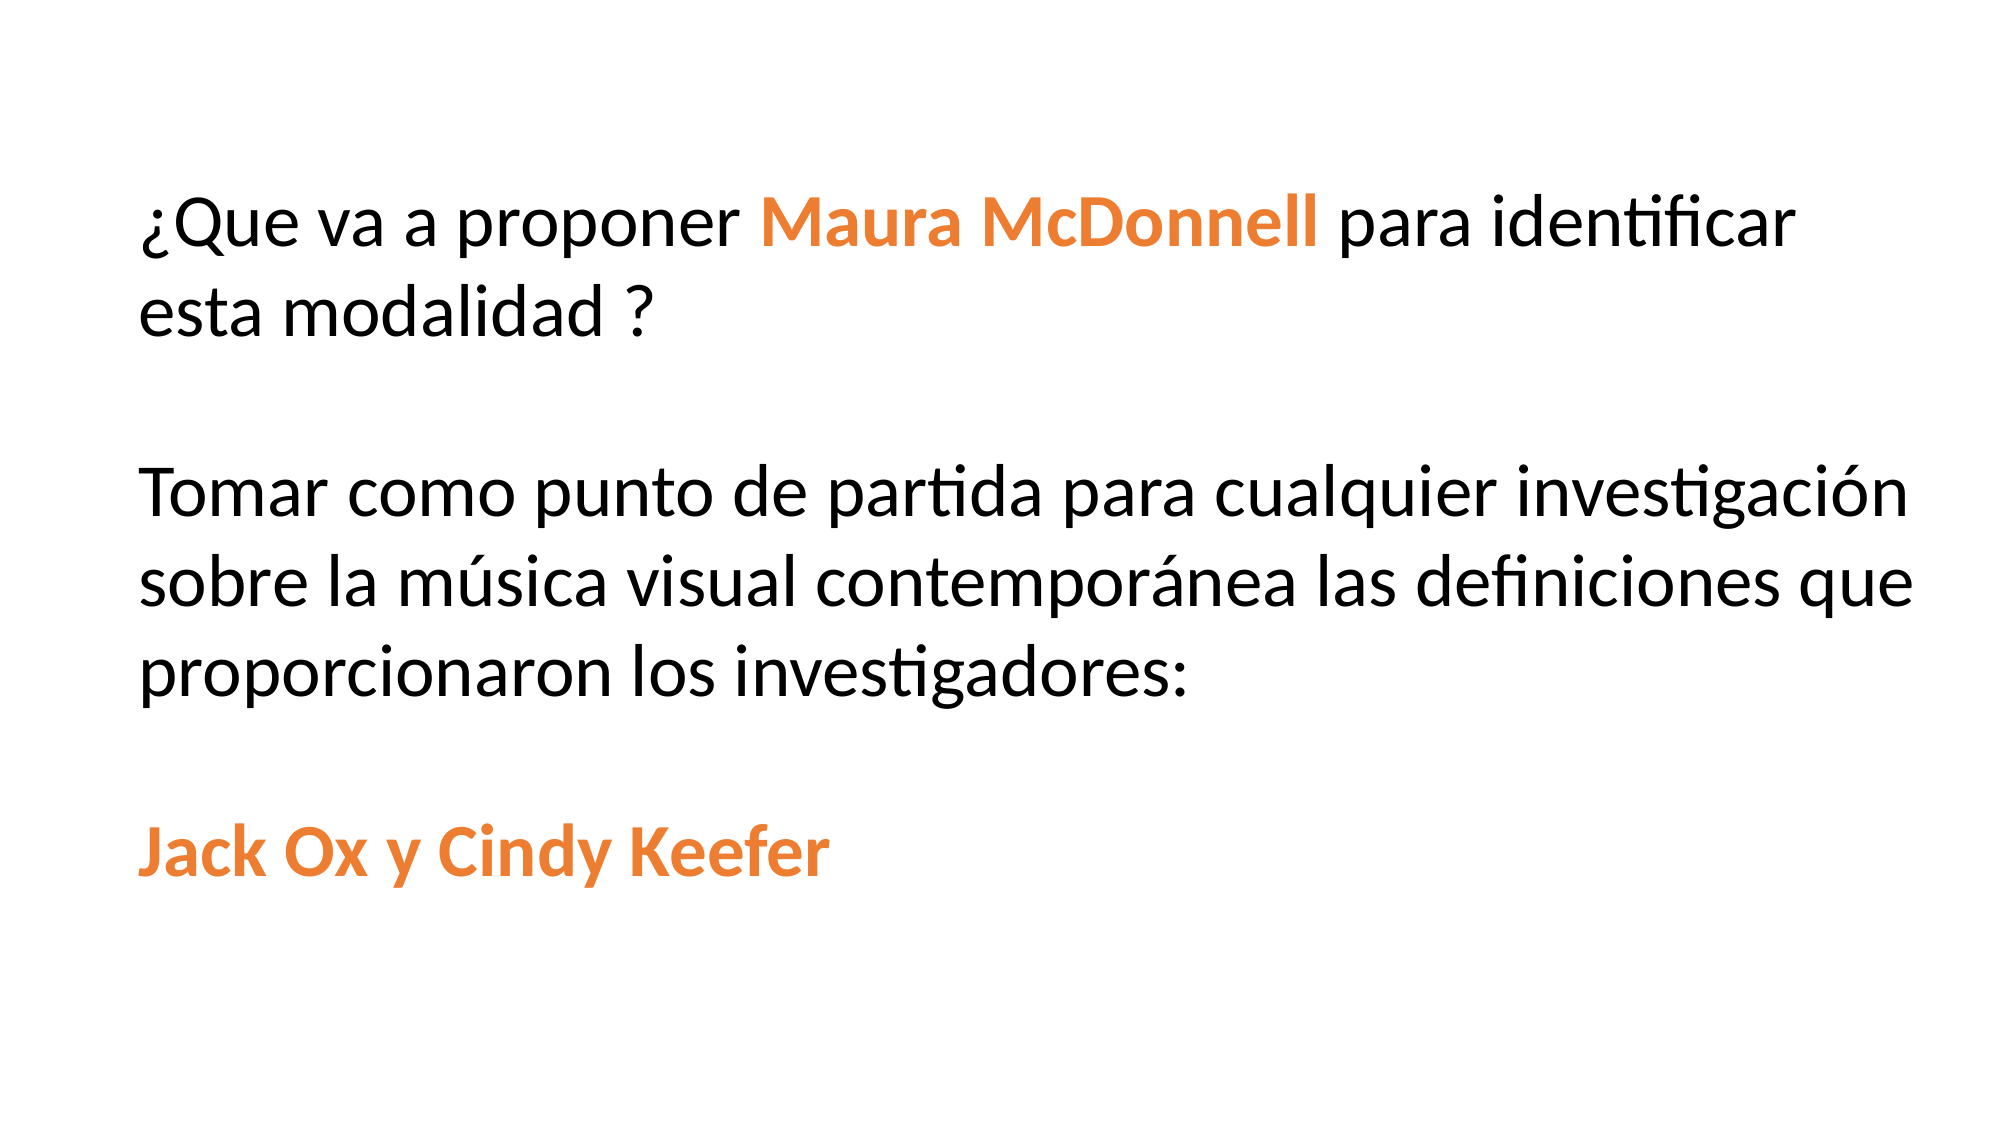

¿Que va a proponer Maura McDonnell para identificar esta modalidad ?

Tomar como punto de partida para cualquier investigación sobre la música visual contemporánea las definiciones que proporcionaron los investigadores:

Jack Ox y Cindy Keefer